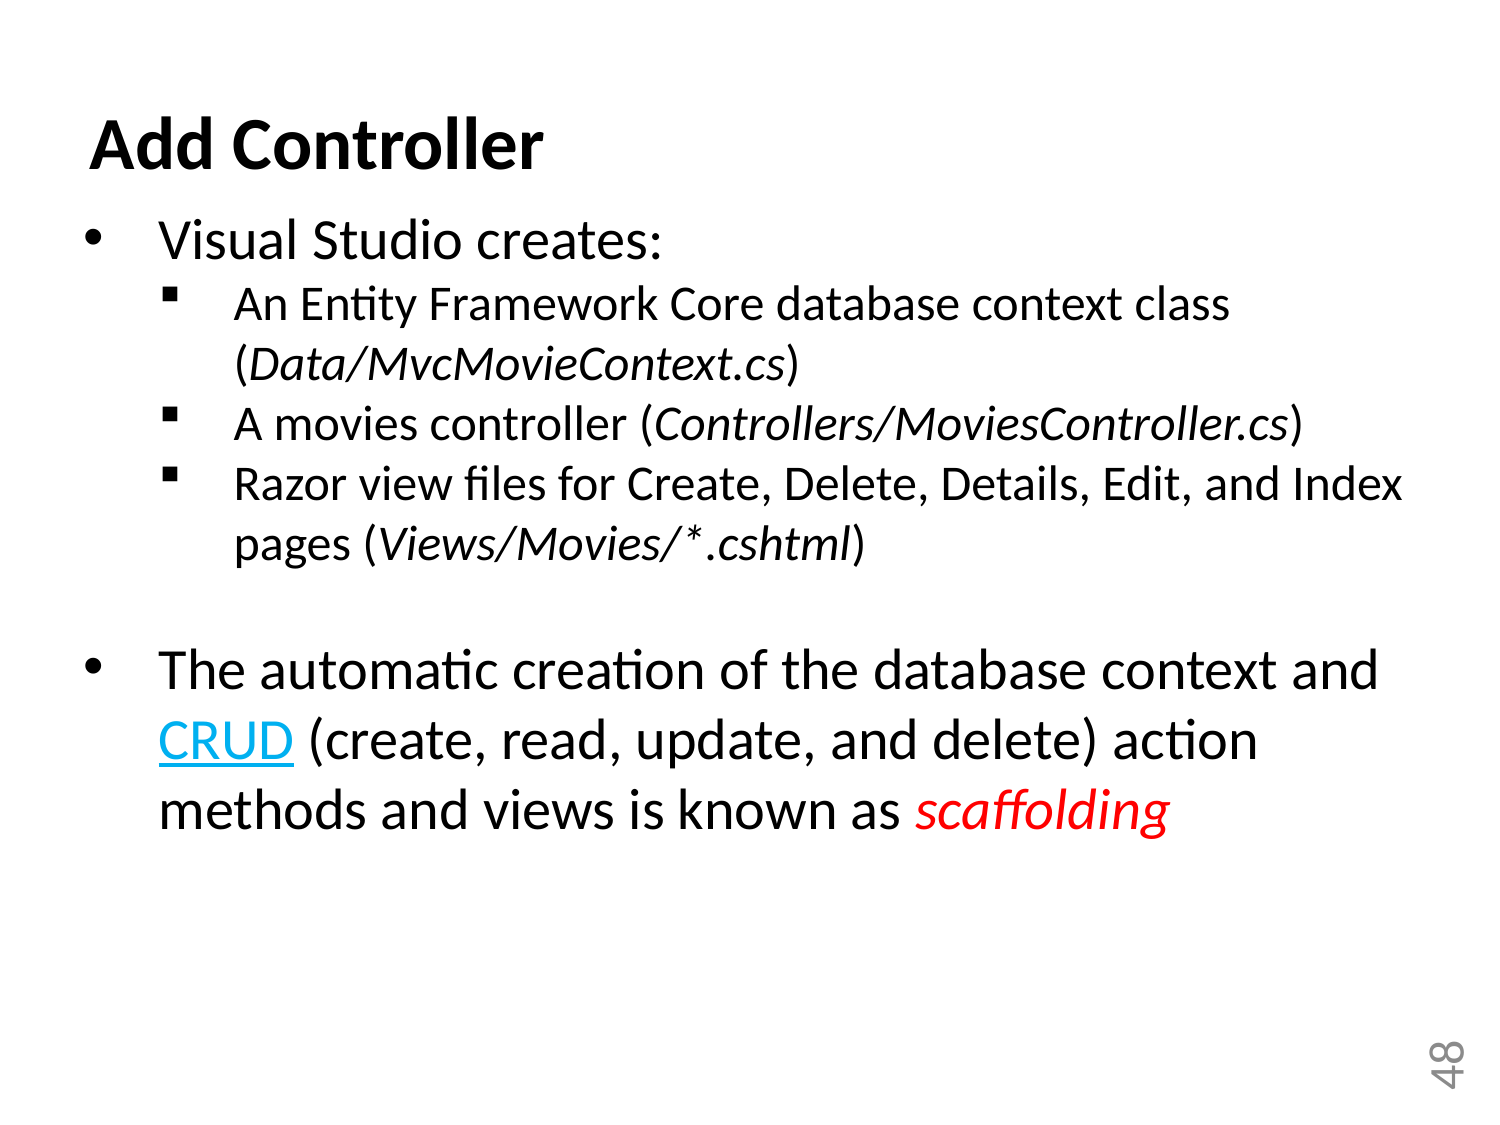

Add Controller
Visual Studio creates:
An Entity Framework Core database context class  (Data/MvcMovieContext.cs)
A movies controller (Controllers/MoviesController.cs)
Razor view files for Create, Delete, Details, Edit, and Index pages (Views/Movies/*.cshtml)

The automatic creation of the database context and CRUD (create, read, update, and delete) action methods and views is known as scaffolding
48